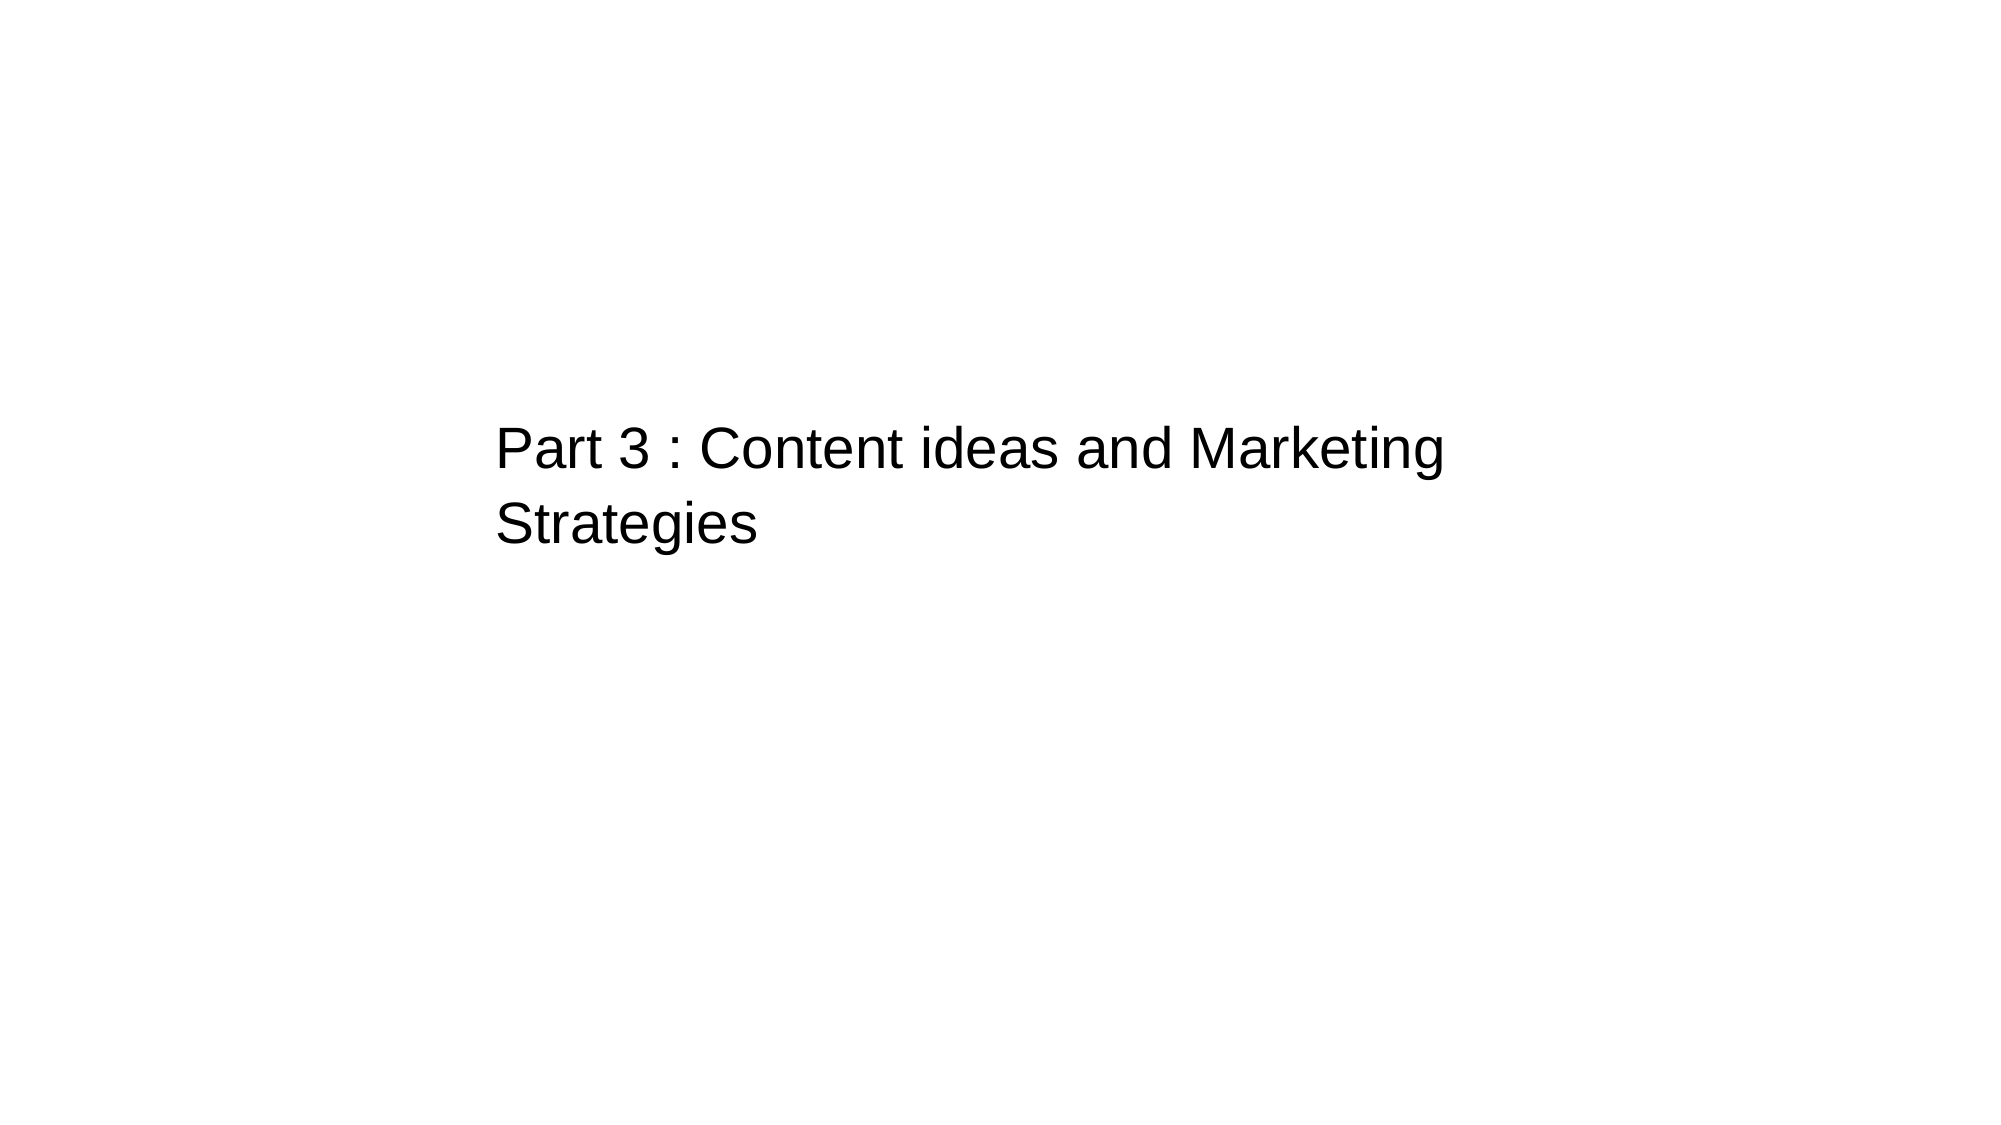

Part 3 : Content ideas and Marketing Strategies